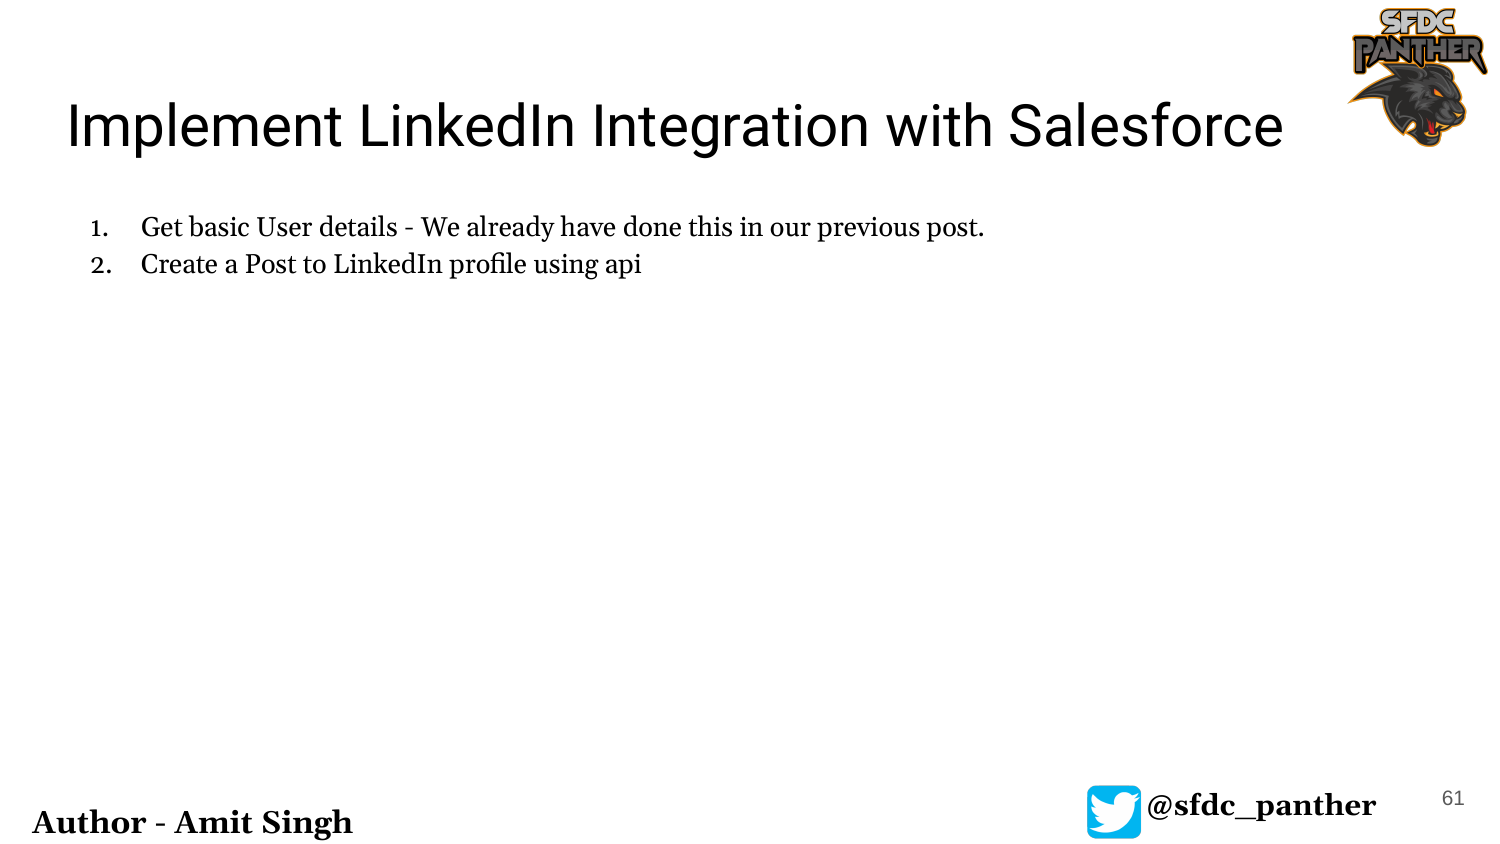

# Implement LinkedIn Integration with Salesforce
Get basic User details - We already have done this in our previous post.
Create a Post to LinkedIn profile using api
61